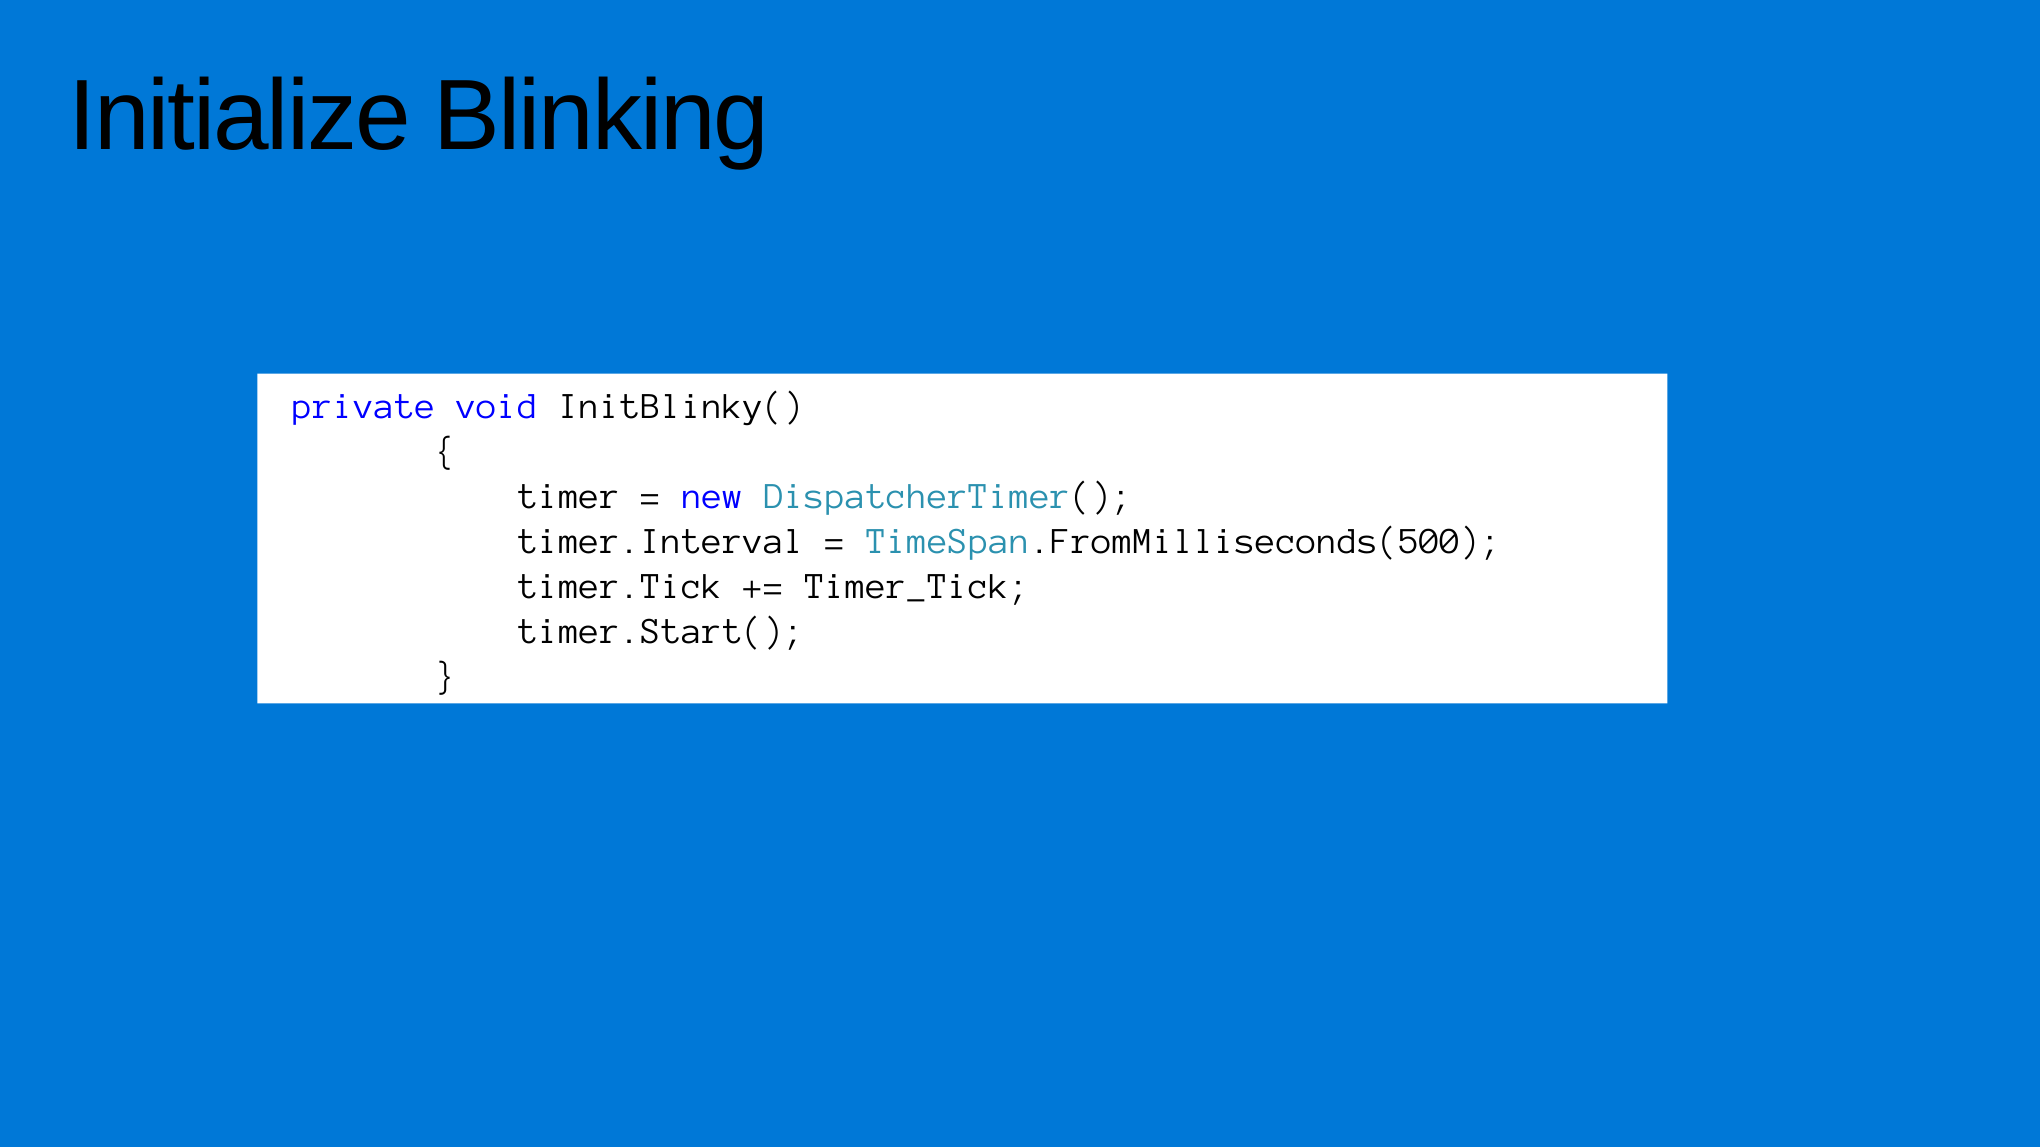

# Initialize Blinking
 private void InitBlinky()
        {
            timer = new DispatcherTimer();
            timer.Interval = TimeSpan.FromMilliseconds(500);
            timer.Tick += Timer_Tick;
            timer.Start();
        }